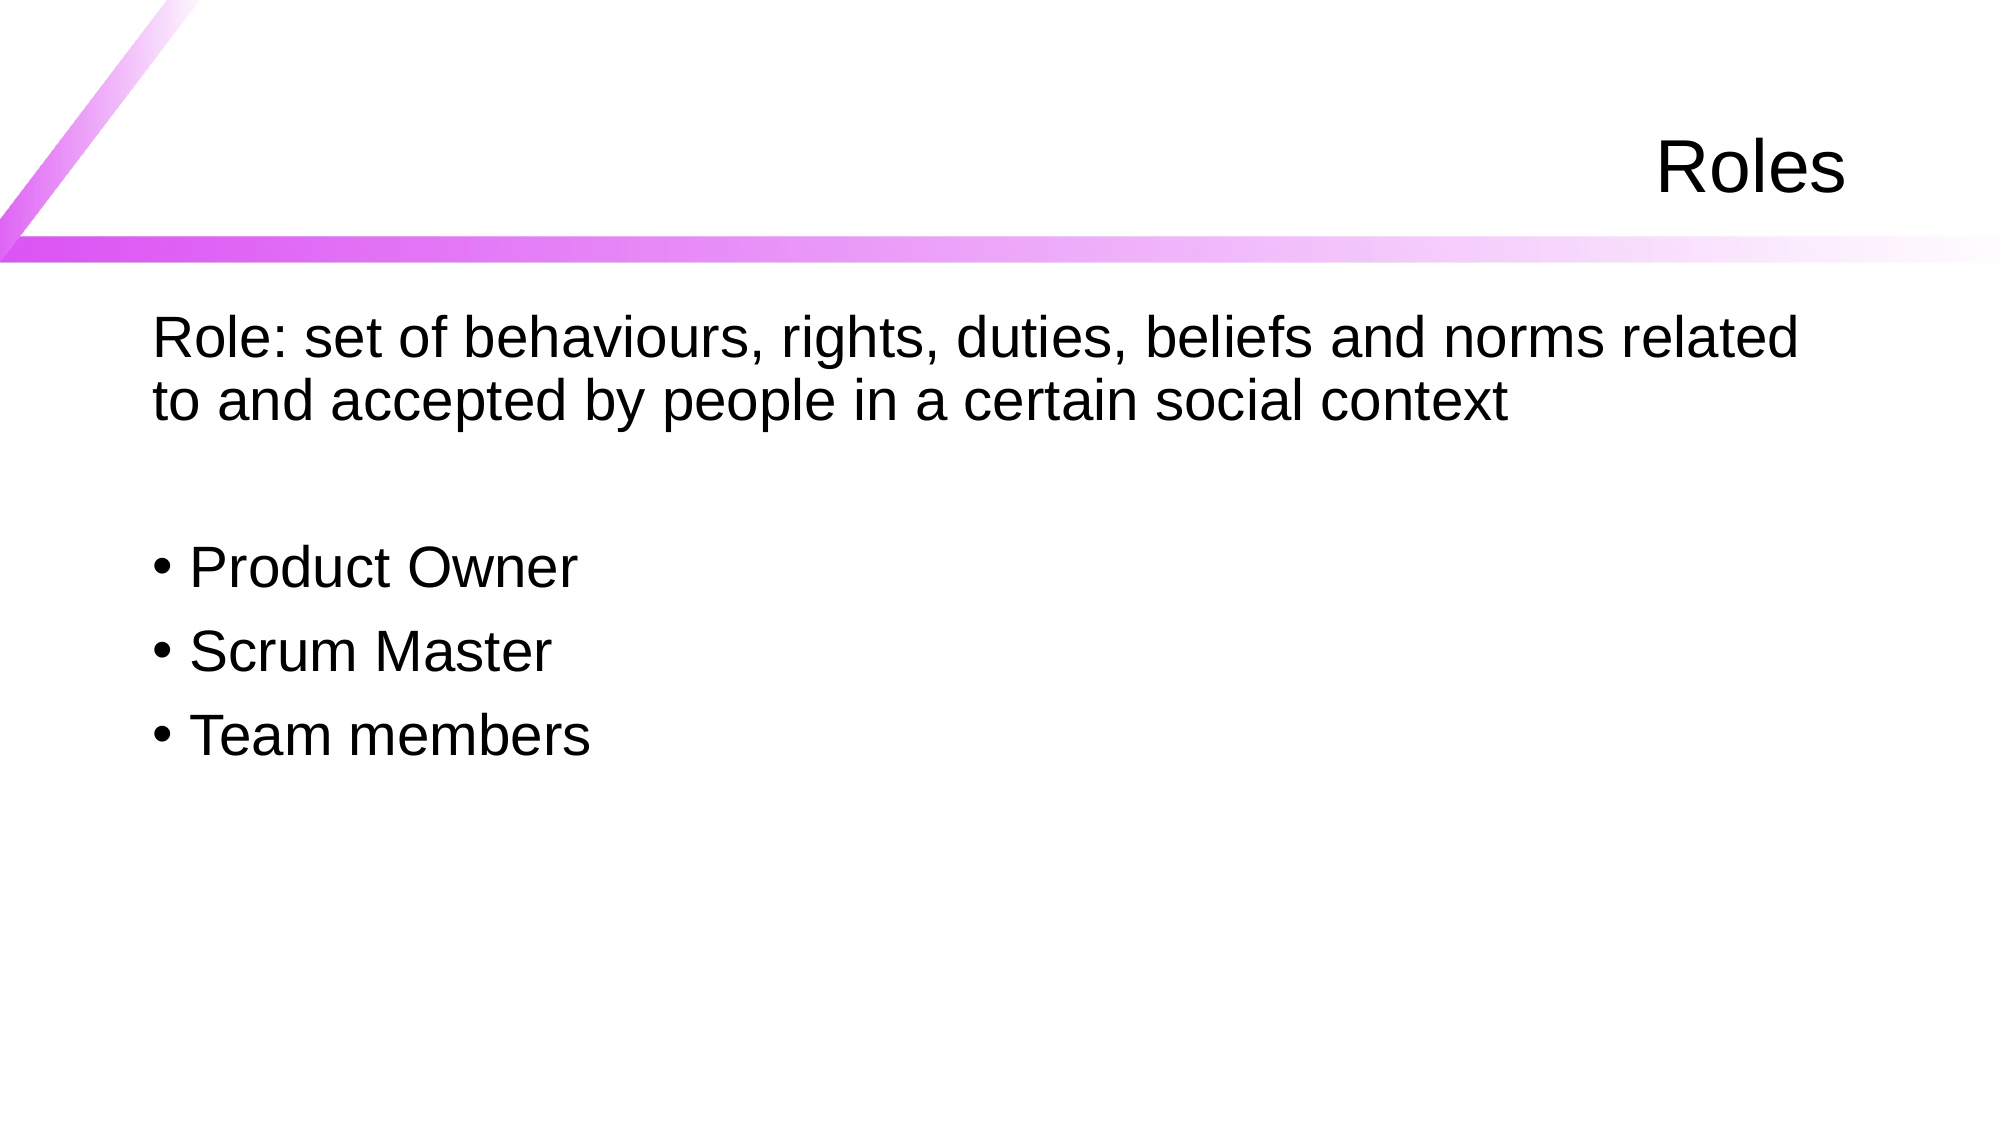

# Roles
Role: set of behaviours, rights, duties, beliefs and norms related to and accepted by people in a certain social context

Product Owner
Scrum Master
Team members